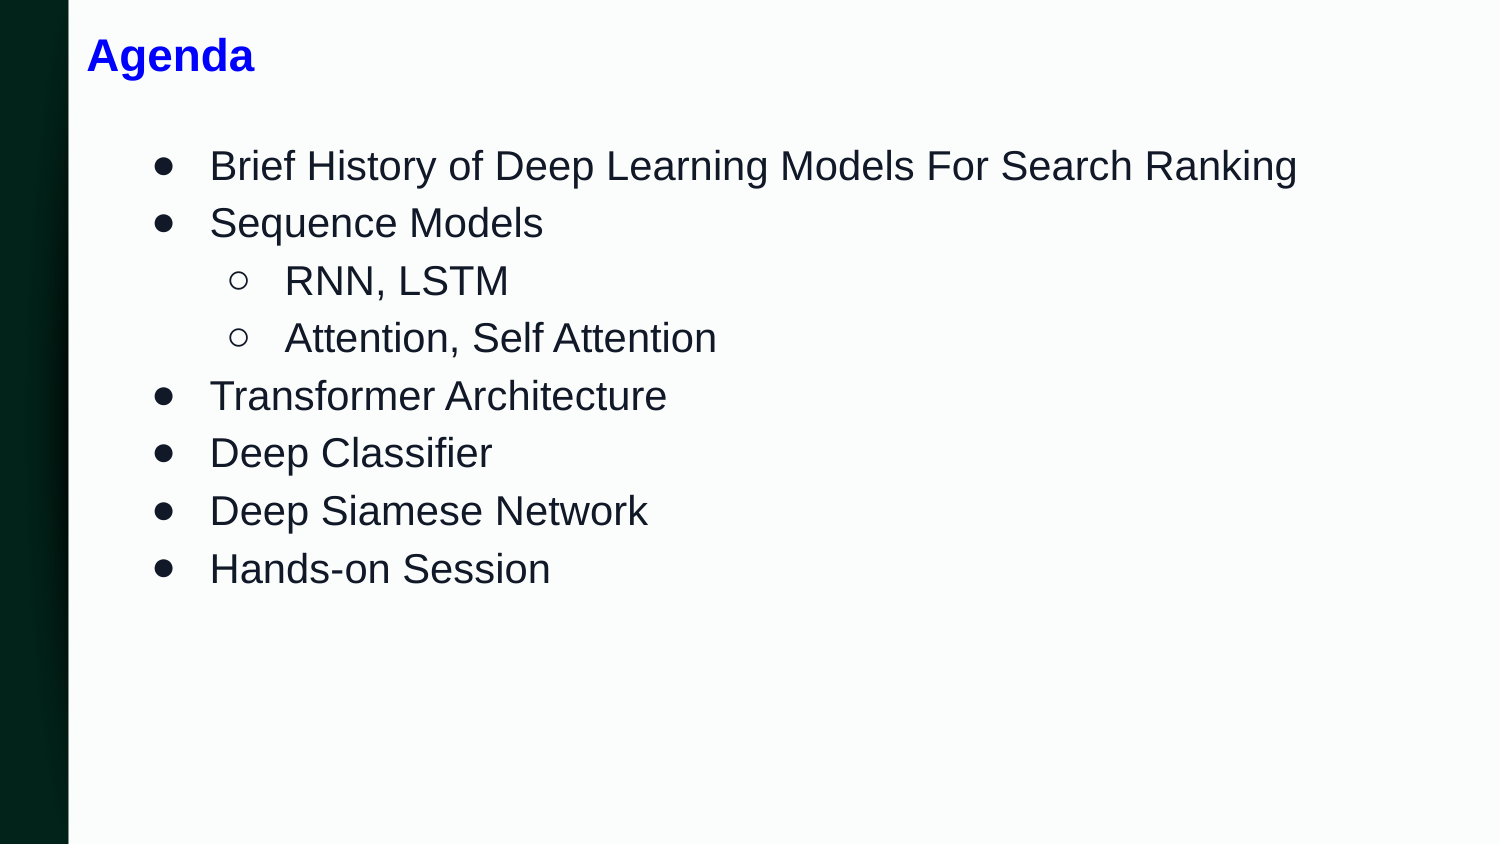

Agenda
Brief History of Deep Learning Models For Search Ranking
Sequence Models
RNN, LSTM
Attention, Self Attention
Transformer Architecture
Deep Classifier
Deep Siamese Network
Hands-on Session